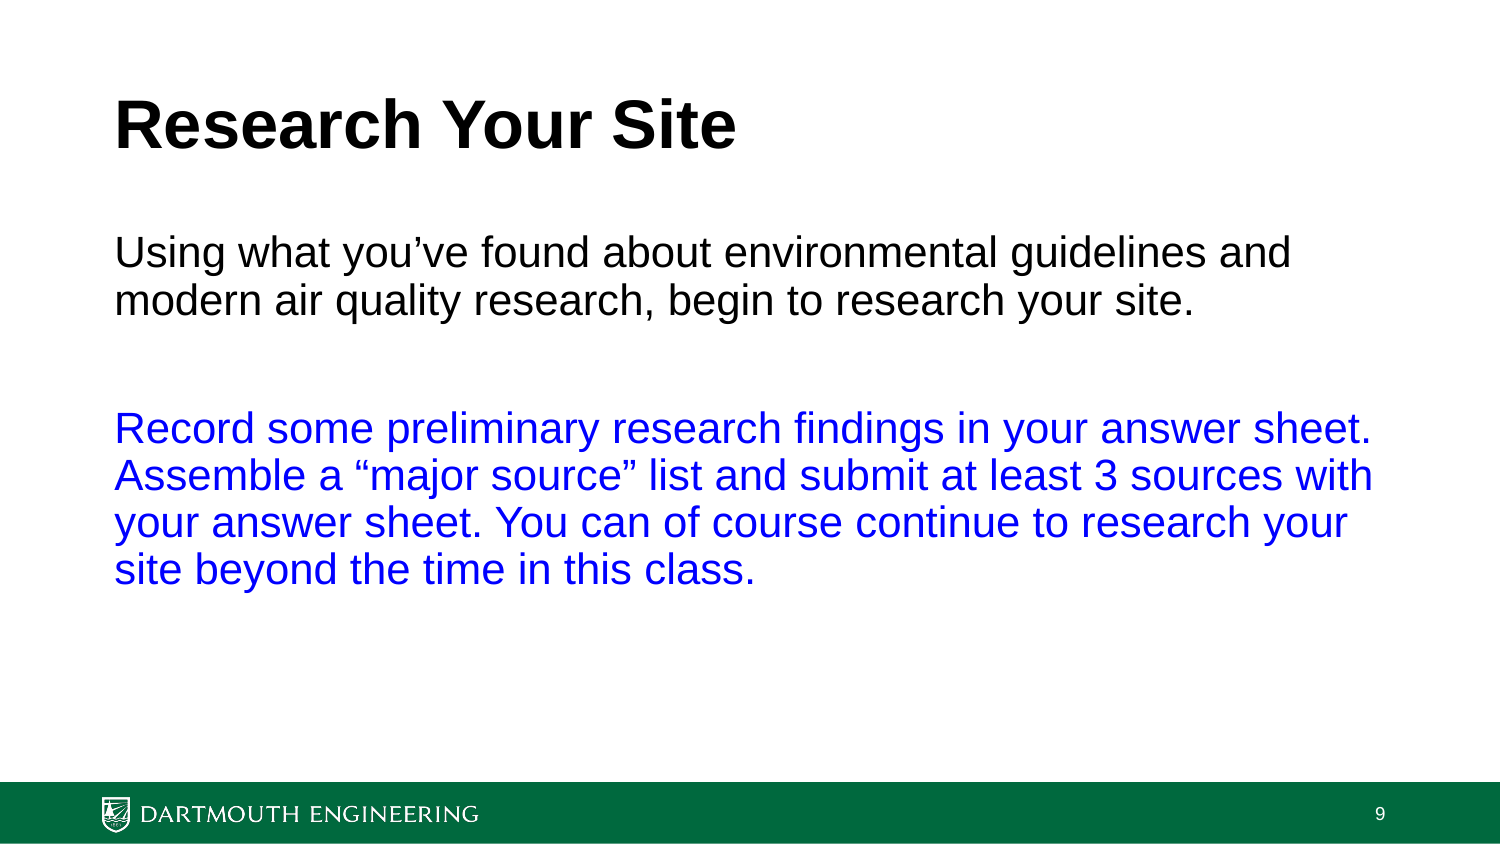

# Research Your Site
Using what you’ve found about environmental guidelines and modern air quality research, begin to research your site.

Record some preliminary research findings in your answer sheet. Assemble a “major source” list and submit at least 3 sources with your answer sheet. You can of course continue to research your site beyond the time in this class.
9